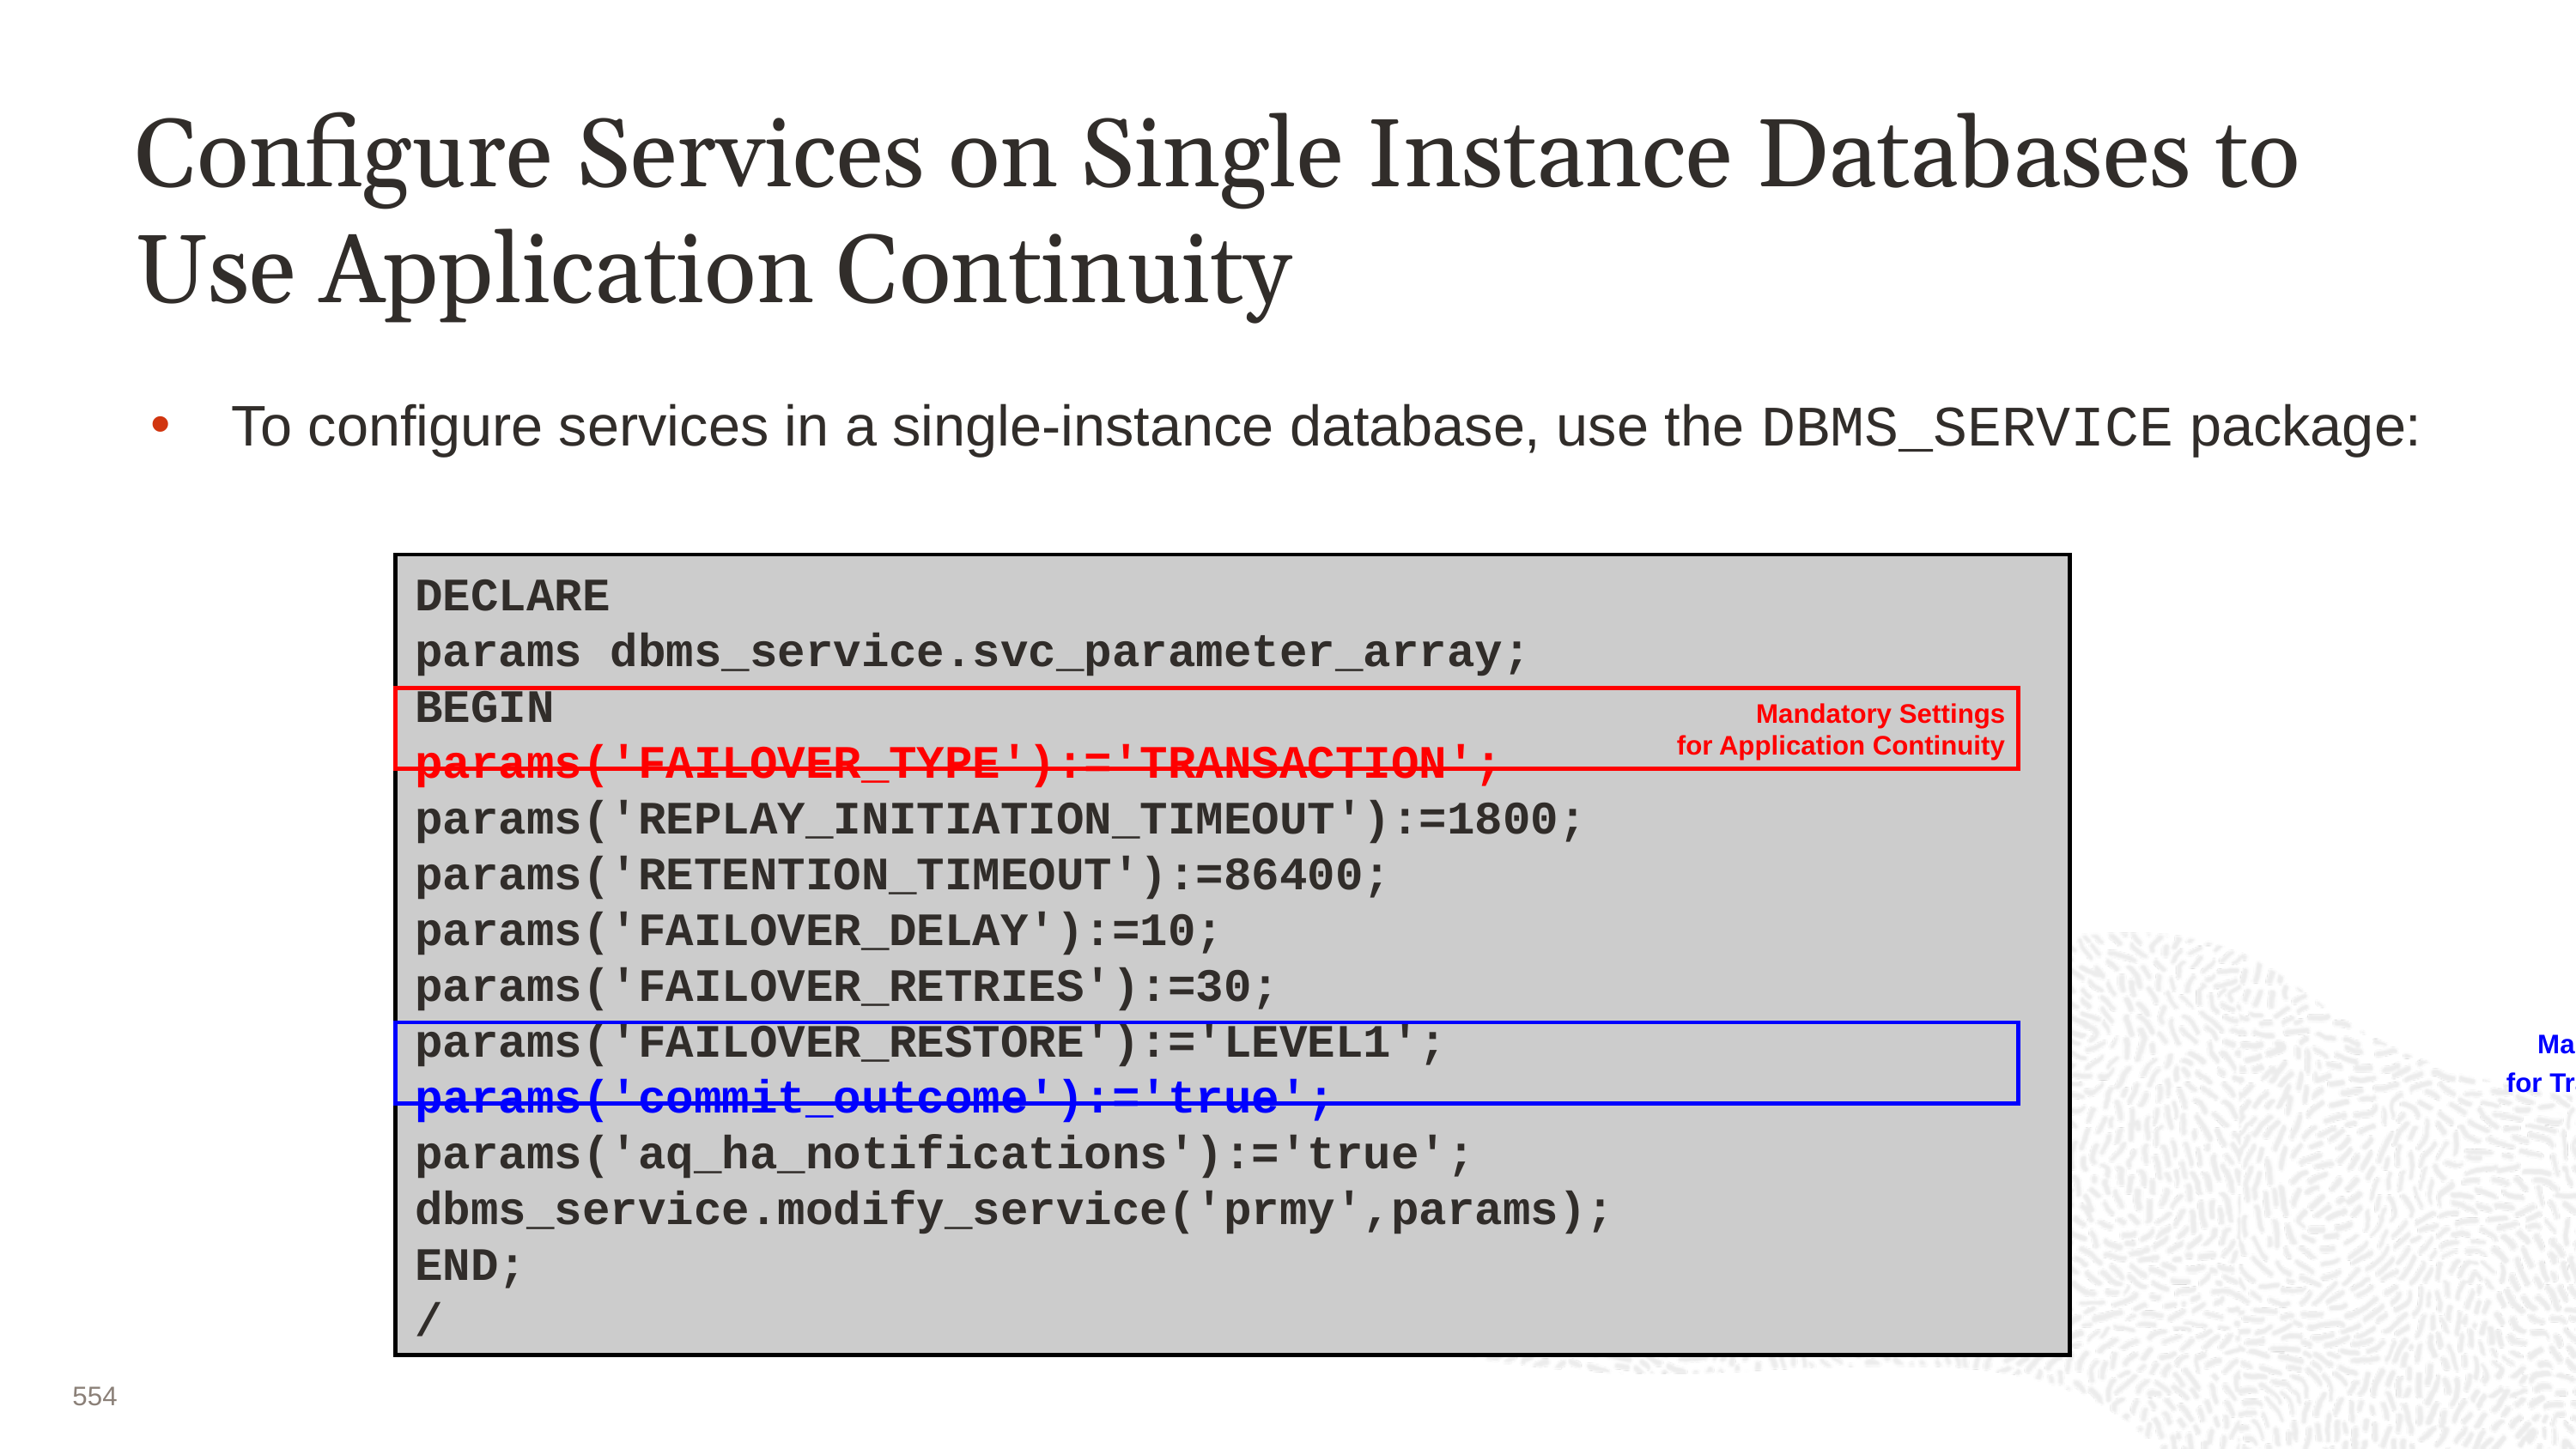

# Configure Services on Single Instance Databases to Use Application Continuity
To configure services in a single-instance database, use the DBMS_SERVICE package:

DECLARE
params dbms_service.svc_parameter_array;
BEGIN
params('FAILOVER_TYPE'):='TRANSACTION';
params('REPLAY_INITIATION_TIMEOUT'):=1800;
params('RETENTION_TIMEOUT'):=86400;
params('FAILOVER_DELAY'):=10;
params('FAILOVER_RETRIES'):=30;
params('FAILOVER_RESTORE'):='LEVEL1';
params('commit_outcome'):='true';
params('aq_ha_notifications'):='true';
dbms_service.modify_service('prmy',params);
END;
/
Mandatory Settings
for Application Continuity
																                                                                                                              Mandatory  Setting
 for Transaction Guard